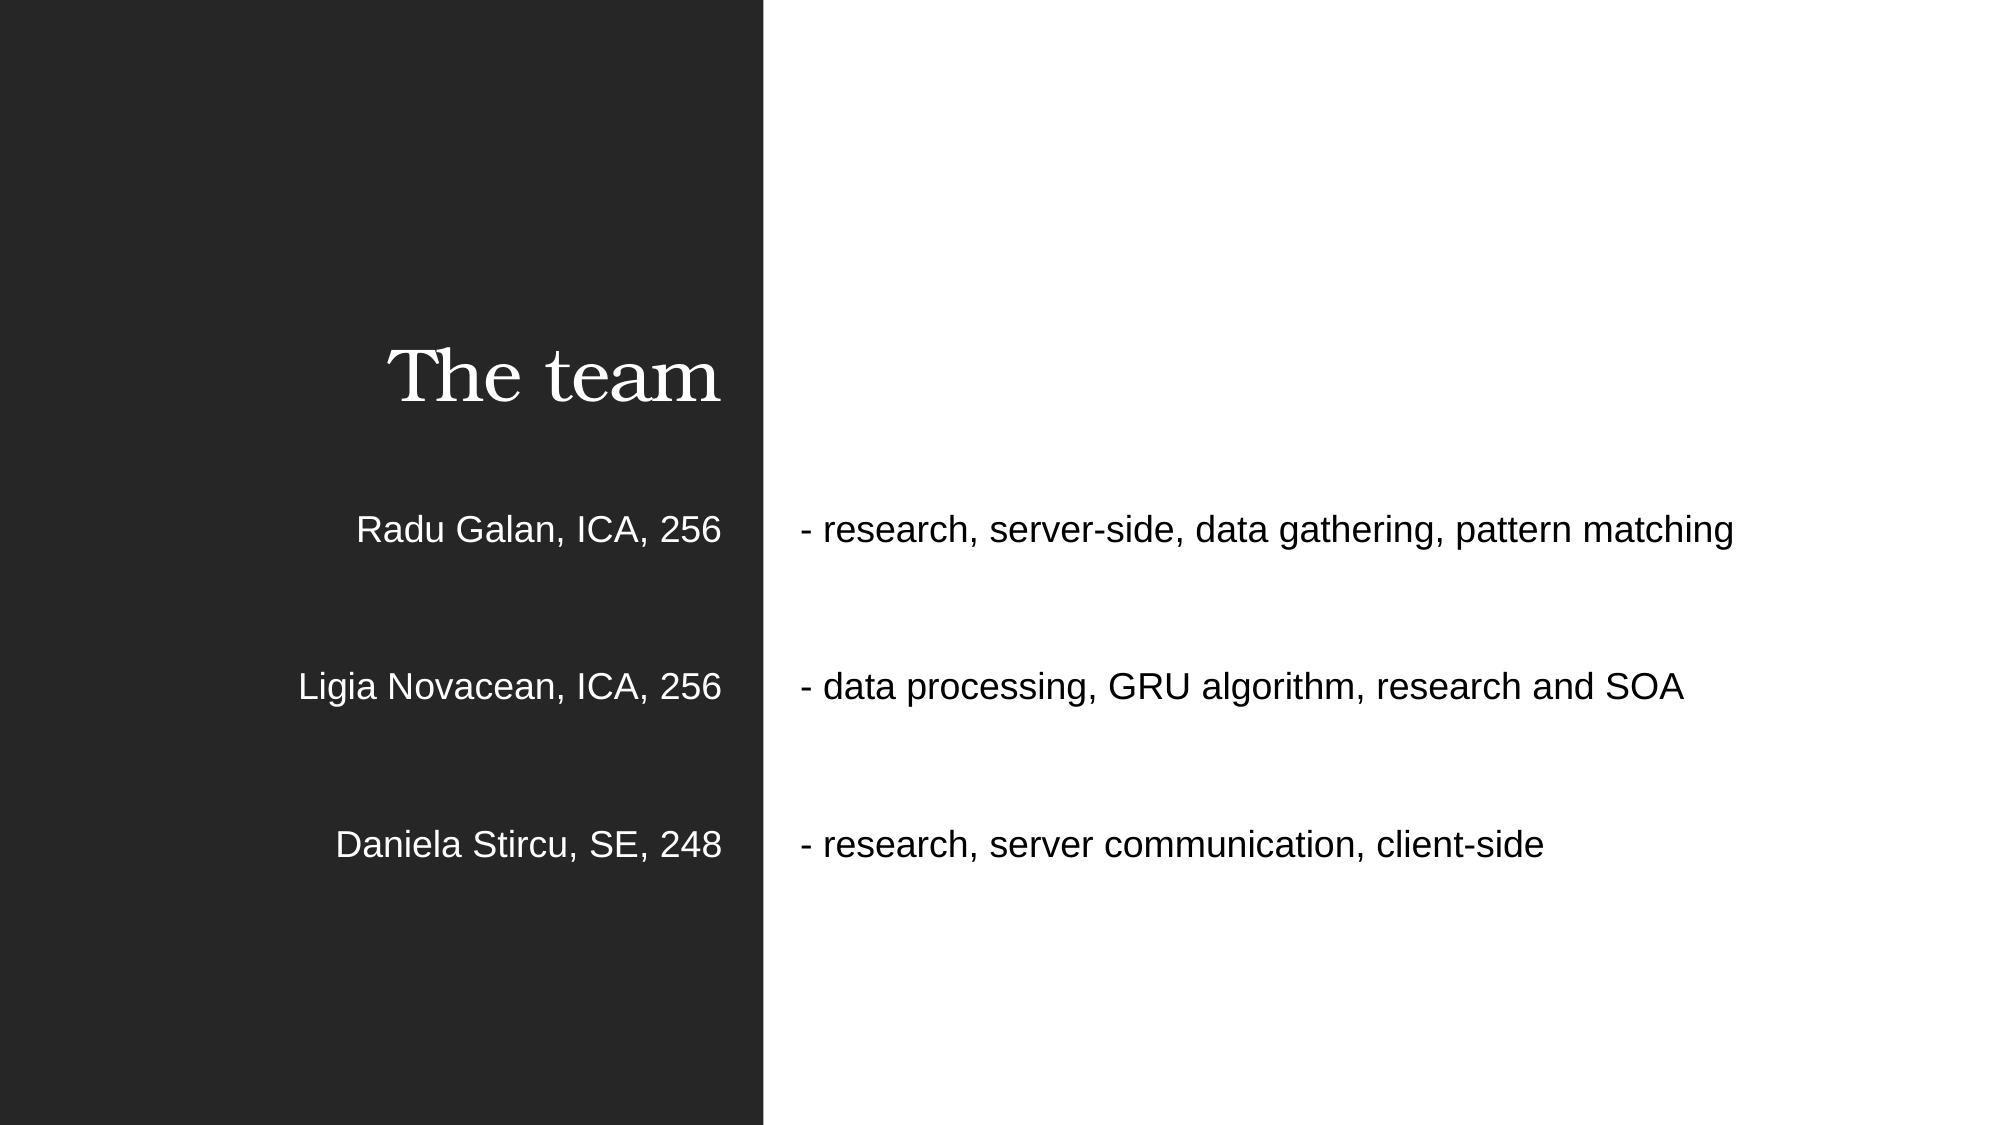

# The team
- research, server-side, data gathering, pattern matching

- data processing, GRU algorithm, research and SOA

- research, server communication, client-side

Radu Galan, ICA, 256

Ligia Novacean, ICA, 256

Daniela Stircu, SE, 248